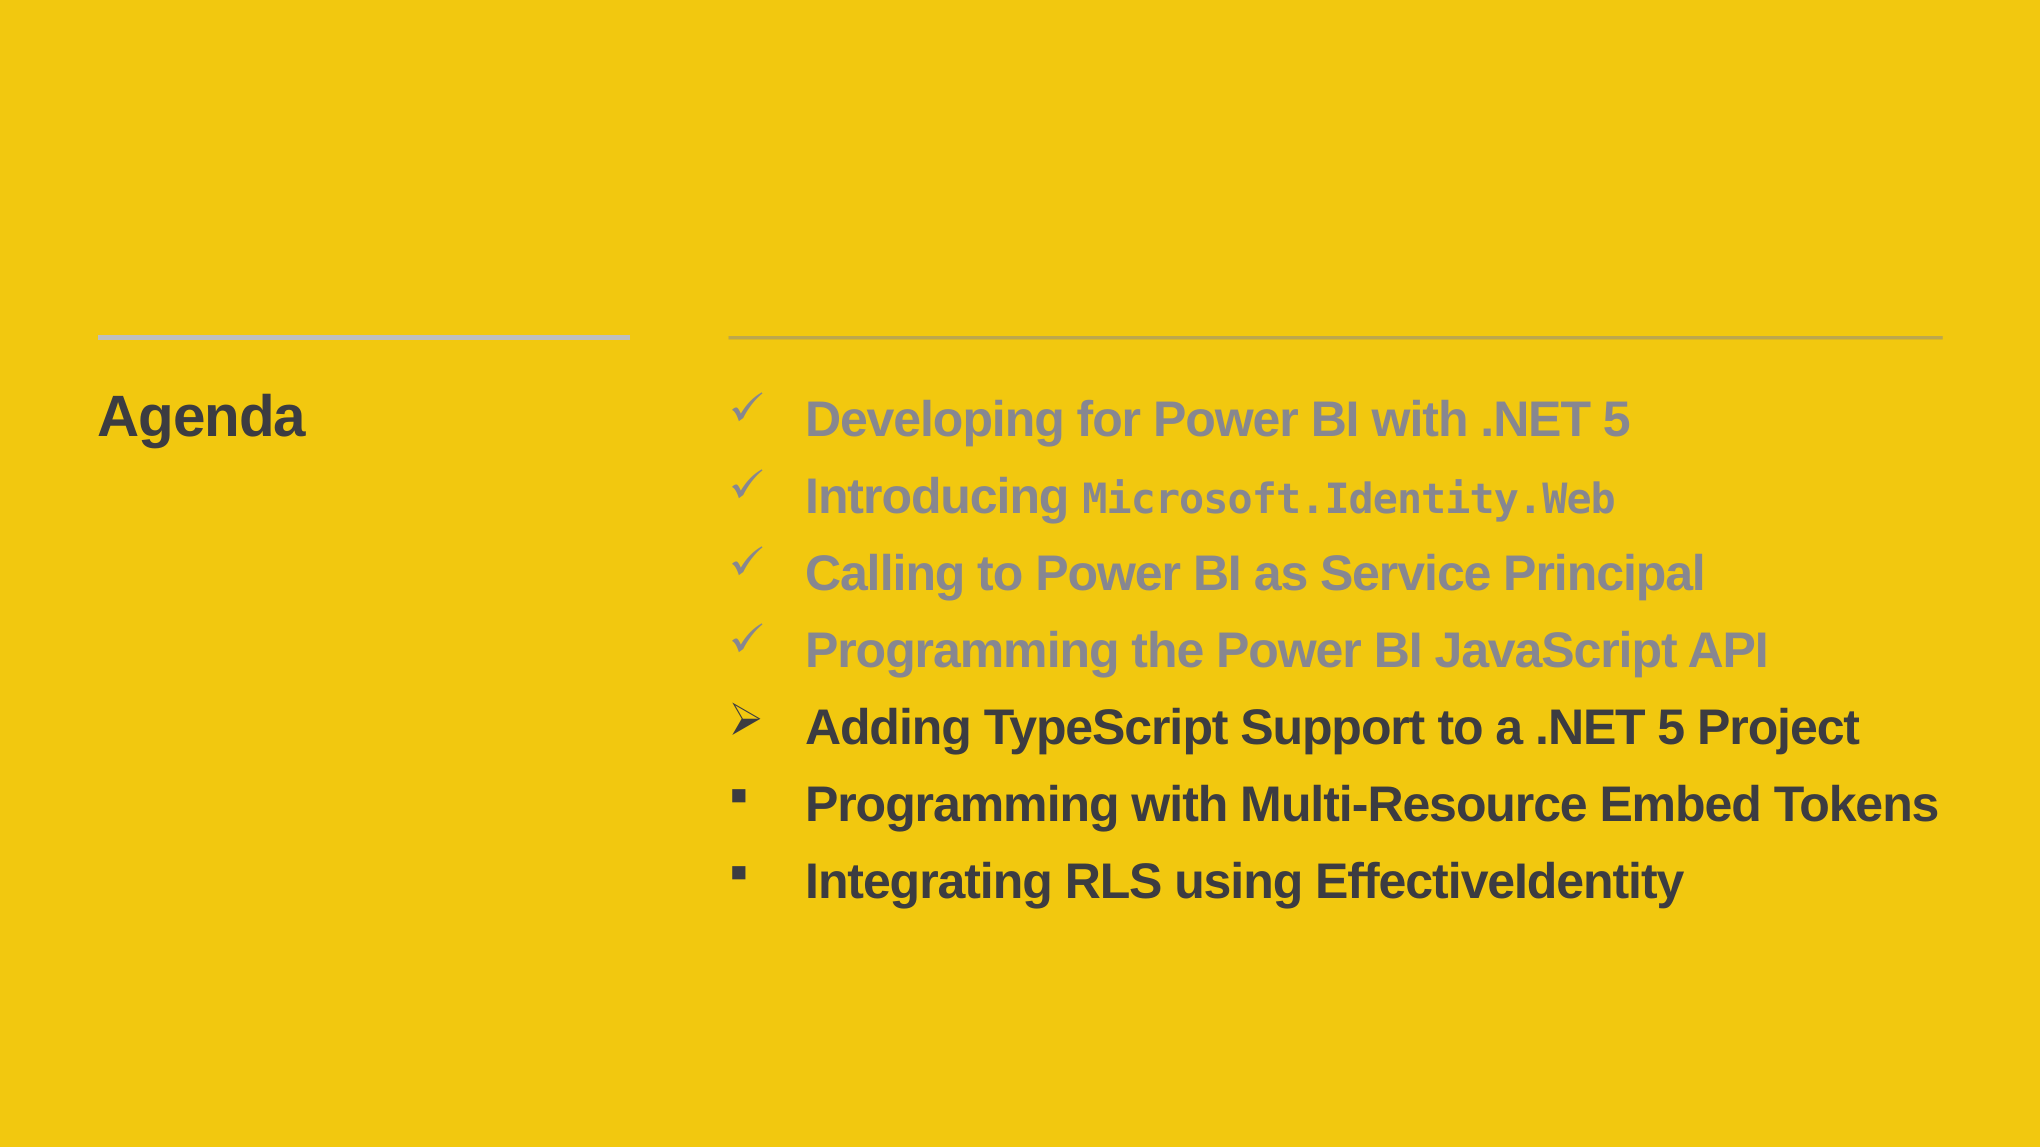

Developing for Power BI with .NET 5
Introducing Microsoft.Identity.Web
Calling to Power BI as Service Principal
Programming the Power BI JavaScript API
Adding TypeScript Support to a .NET 5 Project
Programming with Multi-Resource Embed Tokens
Integrating RLS using EffectiveIdentity
# Agenda